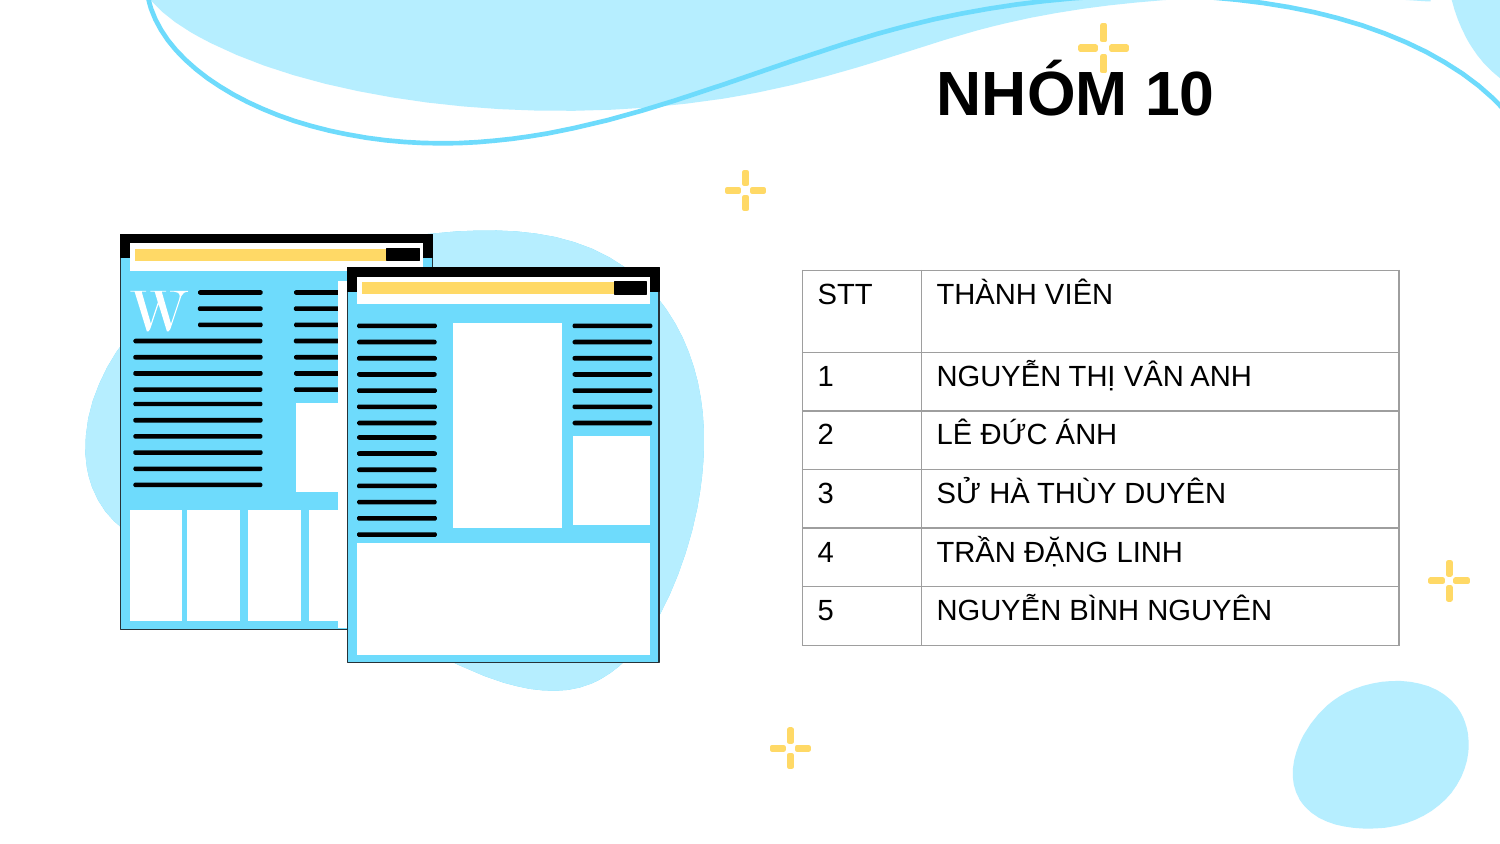

# NHÓM 10

| STT | THÀNH VIÊN |
| --- | --- |
| 1 | NGUYỄN THỊ VÂN ANH |
| 2 | LÊ ĐỨC ÁNH |
| 3 | SỬ HÀ THÙY DUYÊN |
| 4 | TRẦN ĐẶNG LINH |
| 5 | NGUYỄN BÌNH NGUYÊN |